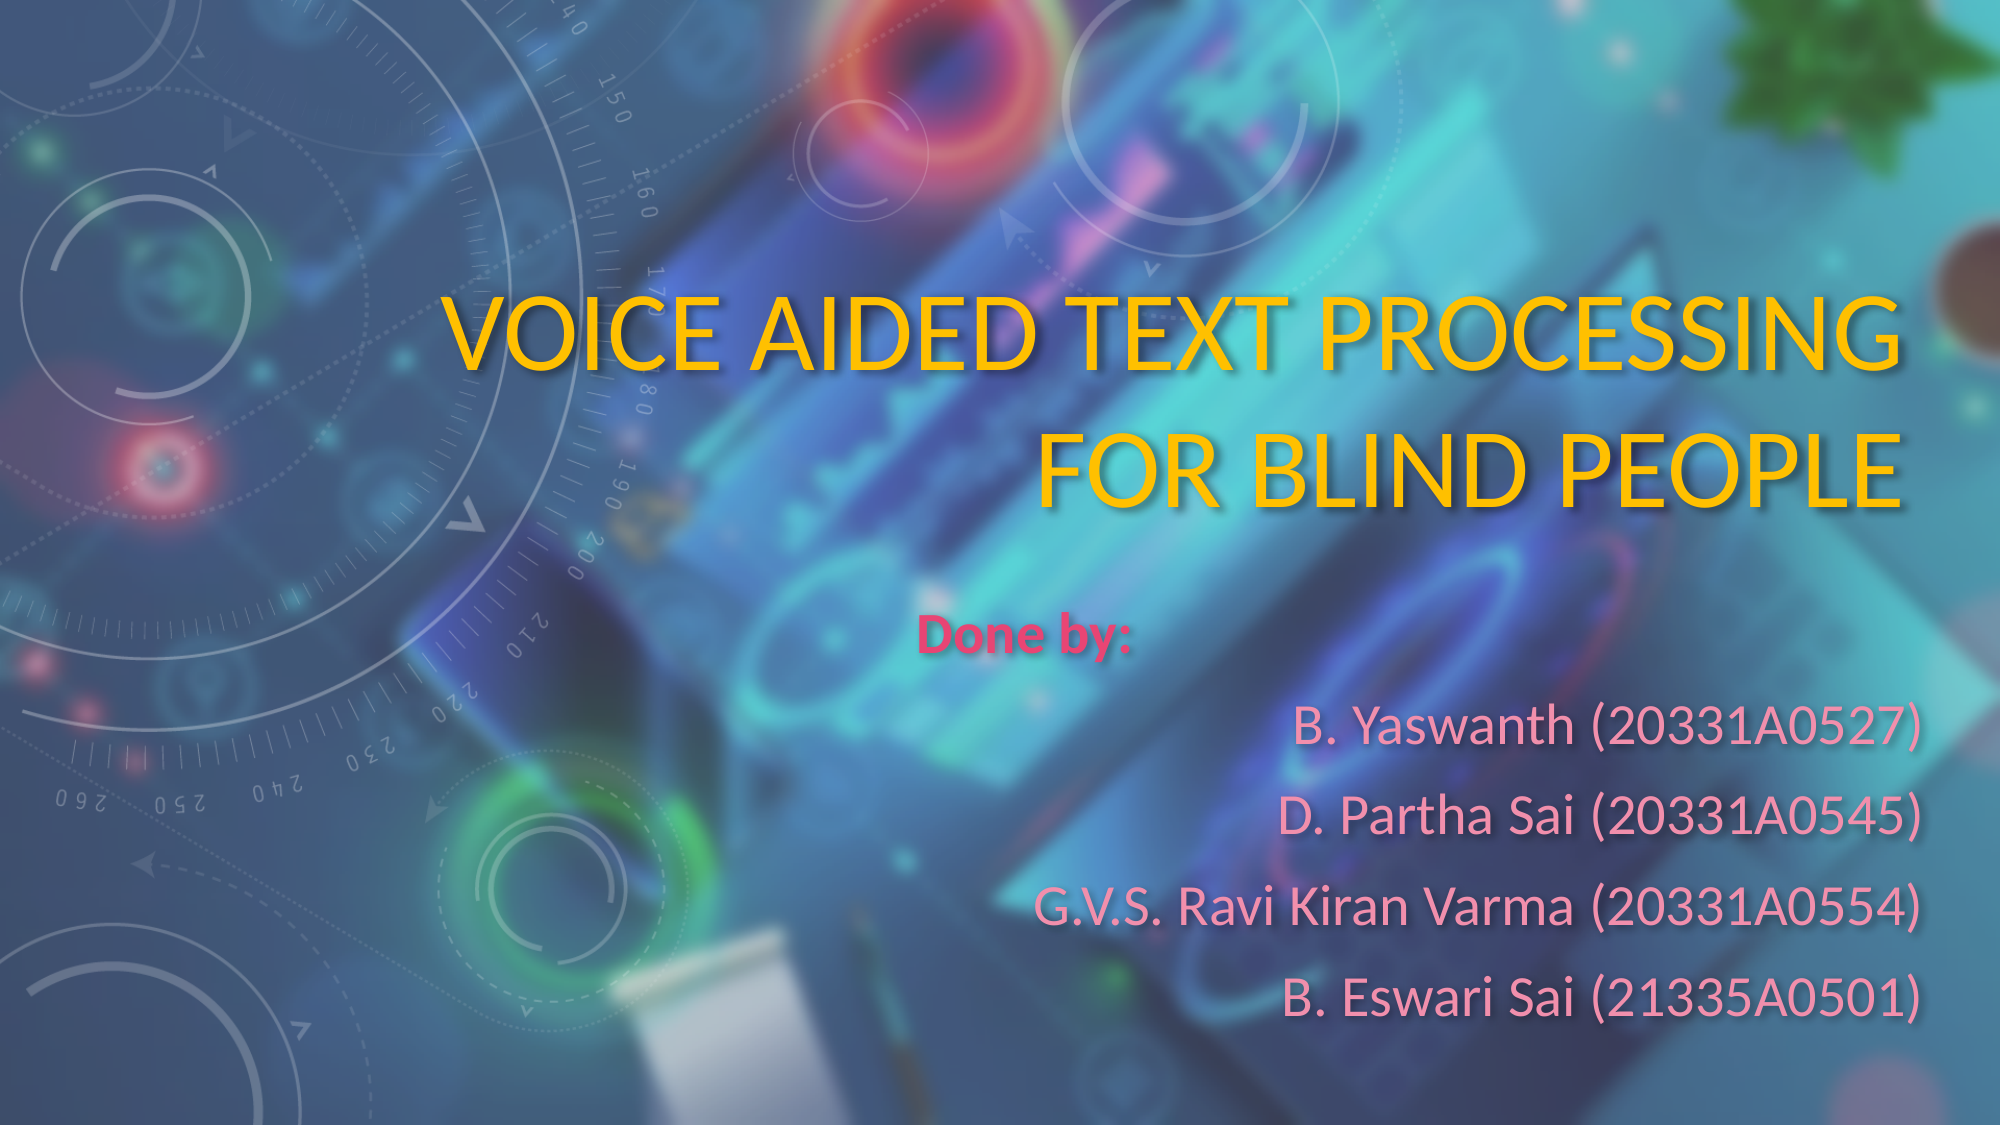

# VOICE AIDED TEXT PROCESSING FOR BLIND PEOPLE
Done by:
B. Yaswanth (20331A0527)
D. Partha Sai (20331A0545)
G.V.S. Ravi Kiran Varma (20331A0554)
B. Eswari Sai (21335A0501)